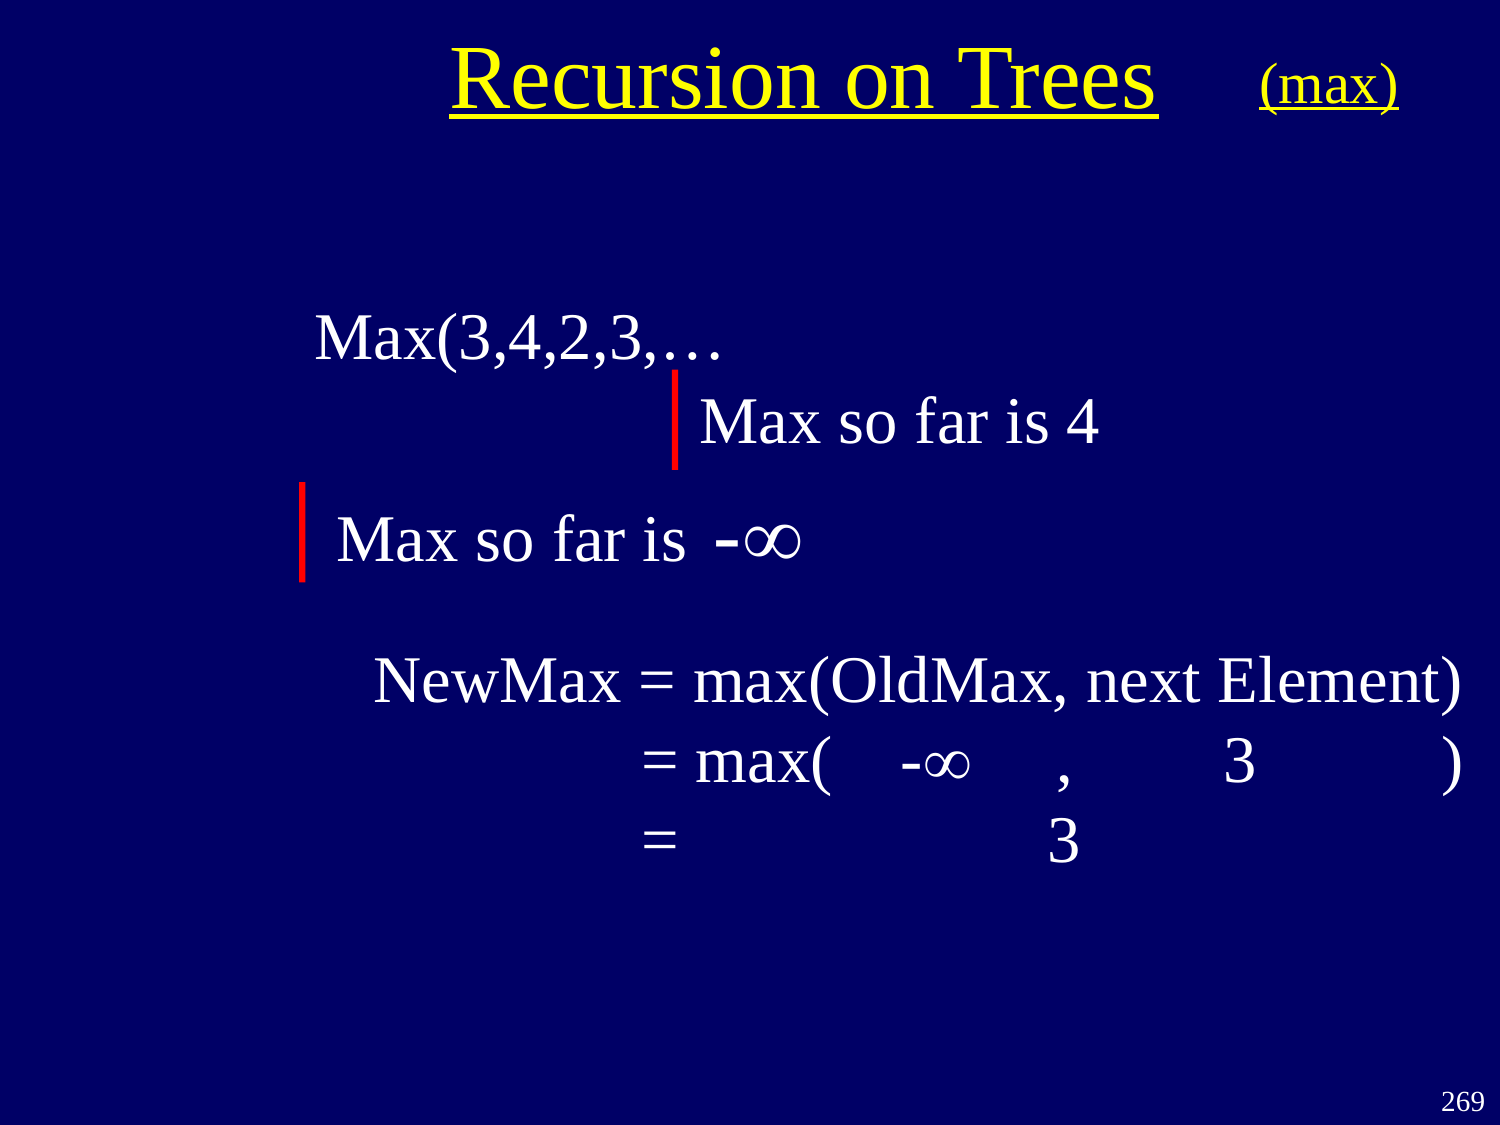

Recursion on Trees
(max)
Max(3,4,2,3,…

Max so far is 4
-∞

Max so far is
NewMax = max(OldMax, next Element)
                = max(    -∞     ,         3           )
                =                      3